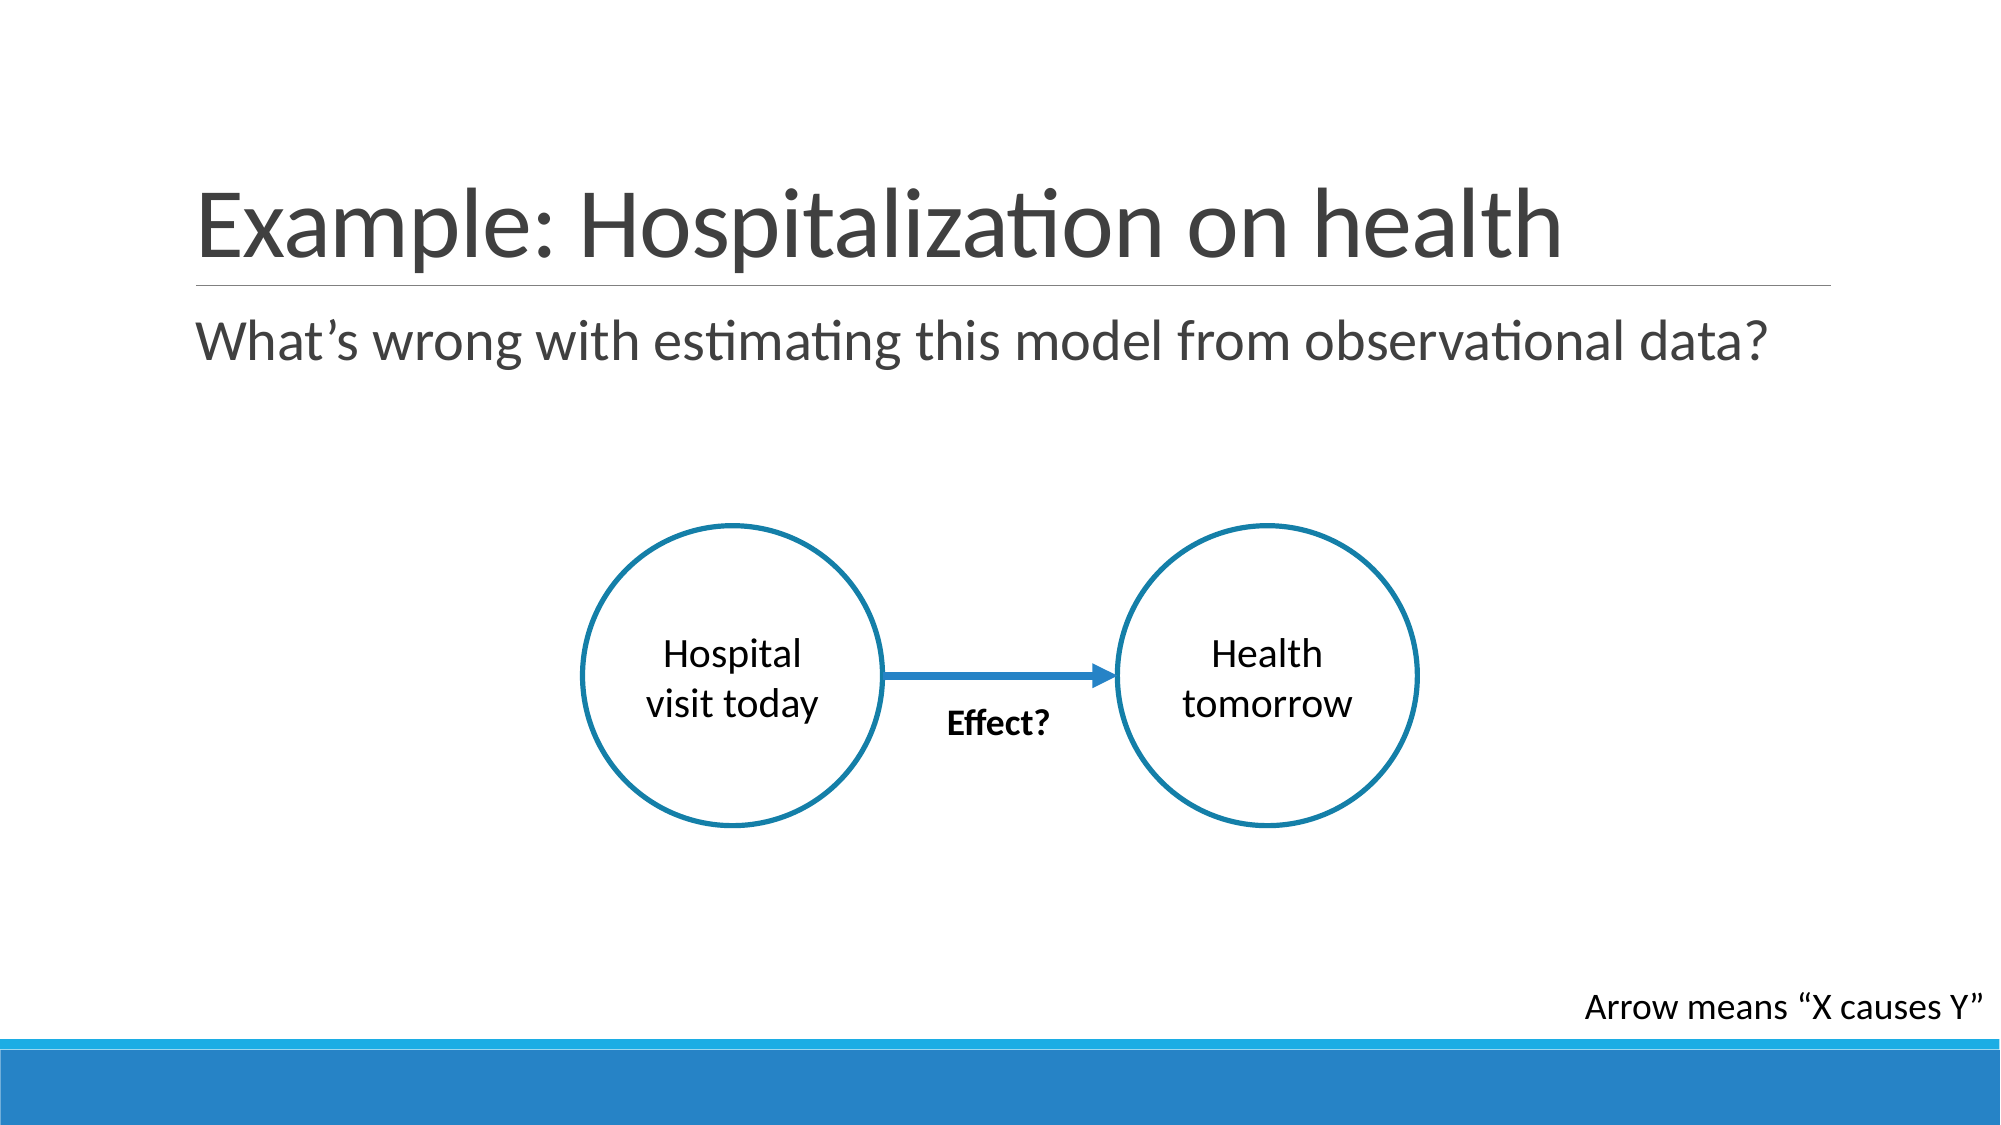

# Example: Hospitalization on health
What’s wrong with estimating this model from observational data?

Hospital visit today
Health tomorrow
Effect?
Arrow means “X causes Y”